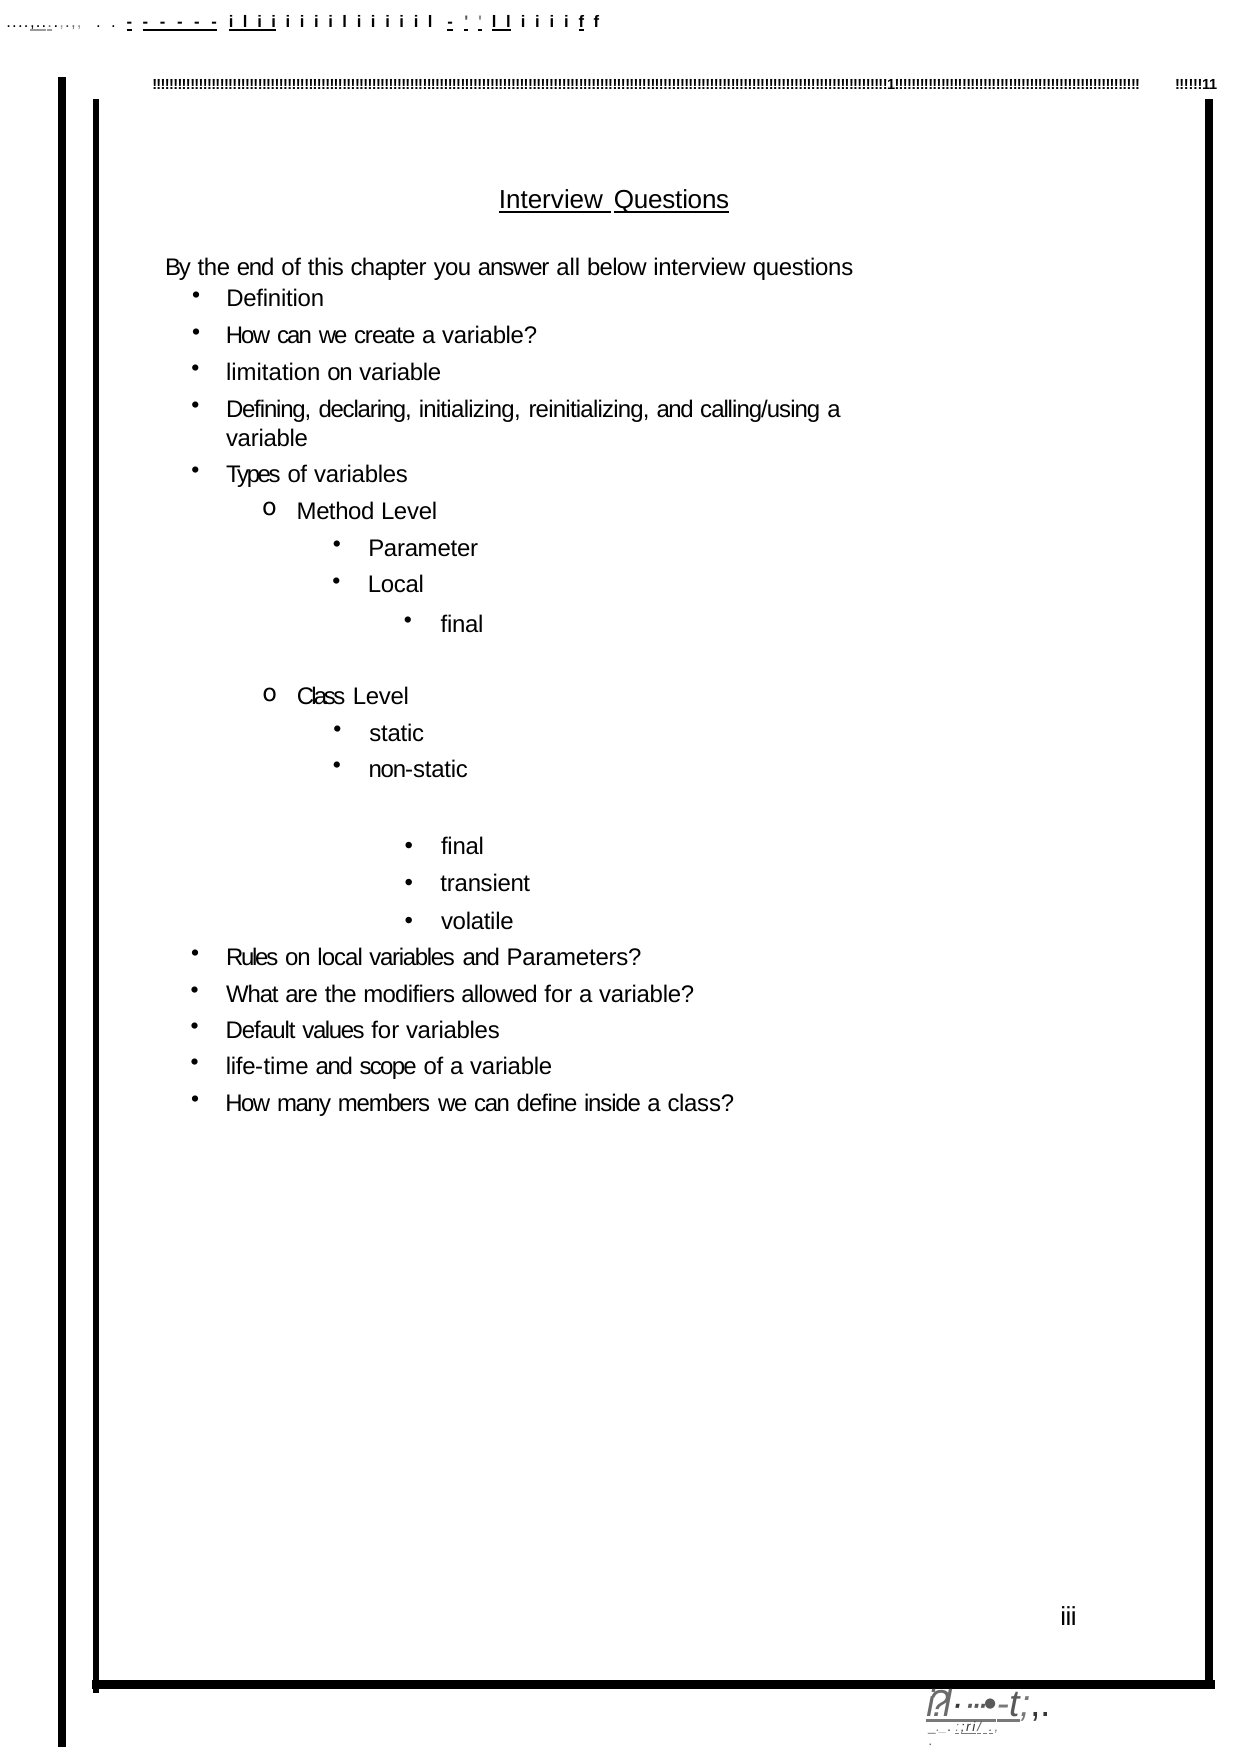

....,....,.,, ..------iliiiiiiliiiiil -''lliiiiff

!!!!!!!!!!!!!!!!!!!!!!!!!!!!!!!!!!!!!!!!!!!!!!!!!!!!!!!!!!!!!!!!!!!!!!!!!!!!!!!!!!!!!!!!!!!!!!!!!!!!!!!!!!!!!!!!!!!!!!!!!!!!!!!!!!!!!!!!!!!!!!!!!!!!!!!!!!!!!!!!!!!!!!!!!!!!!!1!!!!!!!!!!!!!!!!!!!!!!!!!!!!!!!!!!!!!!!!!!!!!!!!!!!!!!!!!!   !!!!!!11

Interview Questions

By the end of this chapter you answer all below interview questions
Definition
How can we create a variable?
limitation on variable
Defining, declaring, initializing, reinitializing, and calling/using a variable
Types of variables
Method Level
Parameter
Local
final

Class Level
static
non-static

final
transient
volatile
Rules on local variables and Parameters?
What are the modifiers allowed for a variable?
Default values for variables
life-time and scope of a variable
How many members we can define inside a class?
iii

i?l····•-t;,.
_._.. :;ri/ ., ·